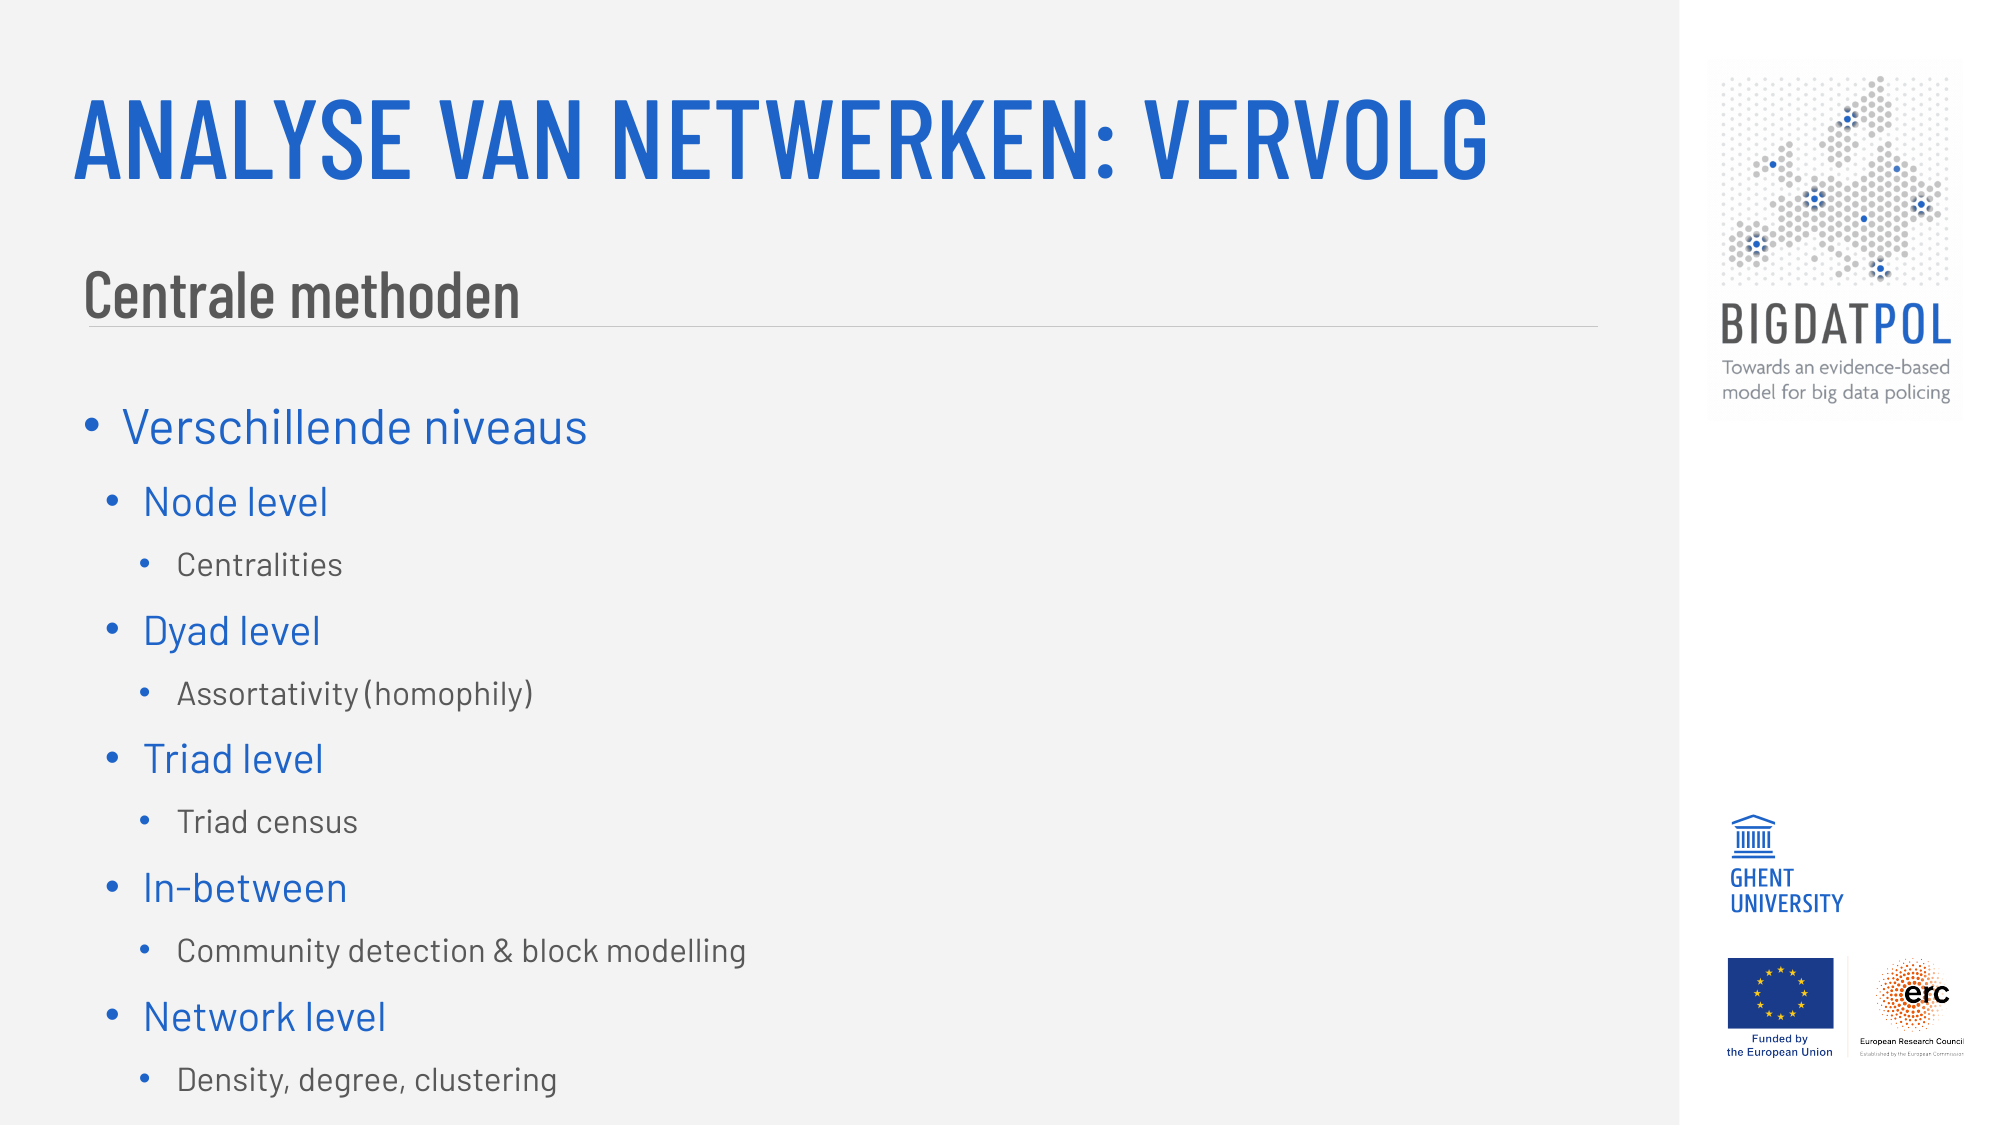

# Analyse van netwerken: vervolg
Centrale methoden
Verschillende niveaus
Node level
Centralities
Dyad level
Assortativity (homophily)
Triad level
Triad census
In-between
Community detection & block modelling
Network level
Density, degree, clustering